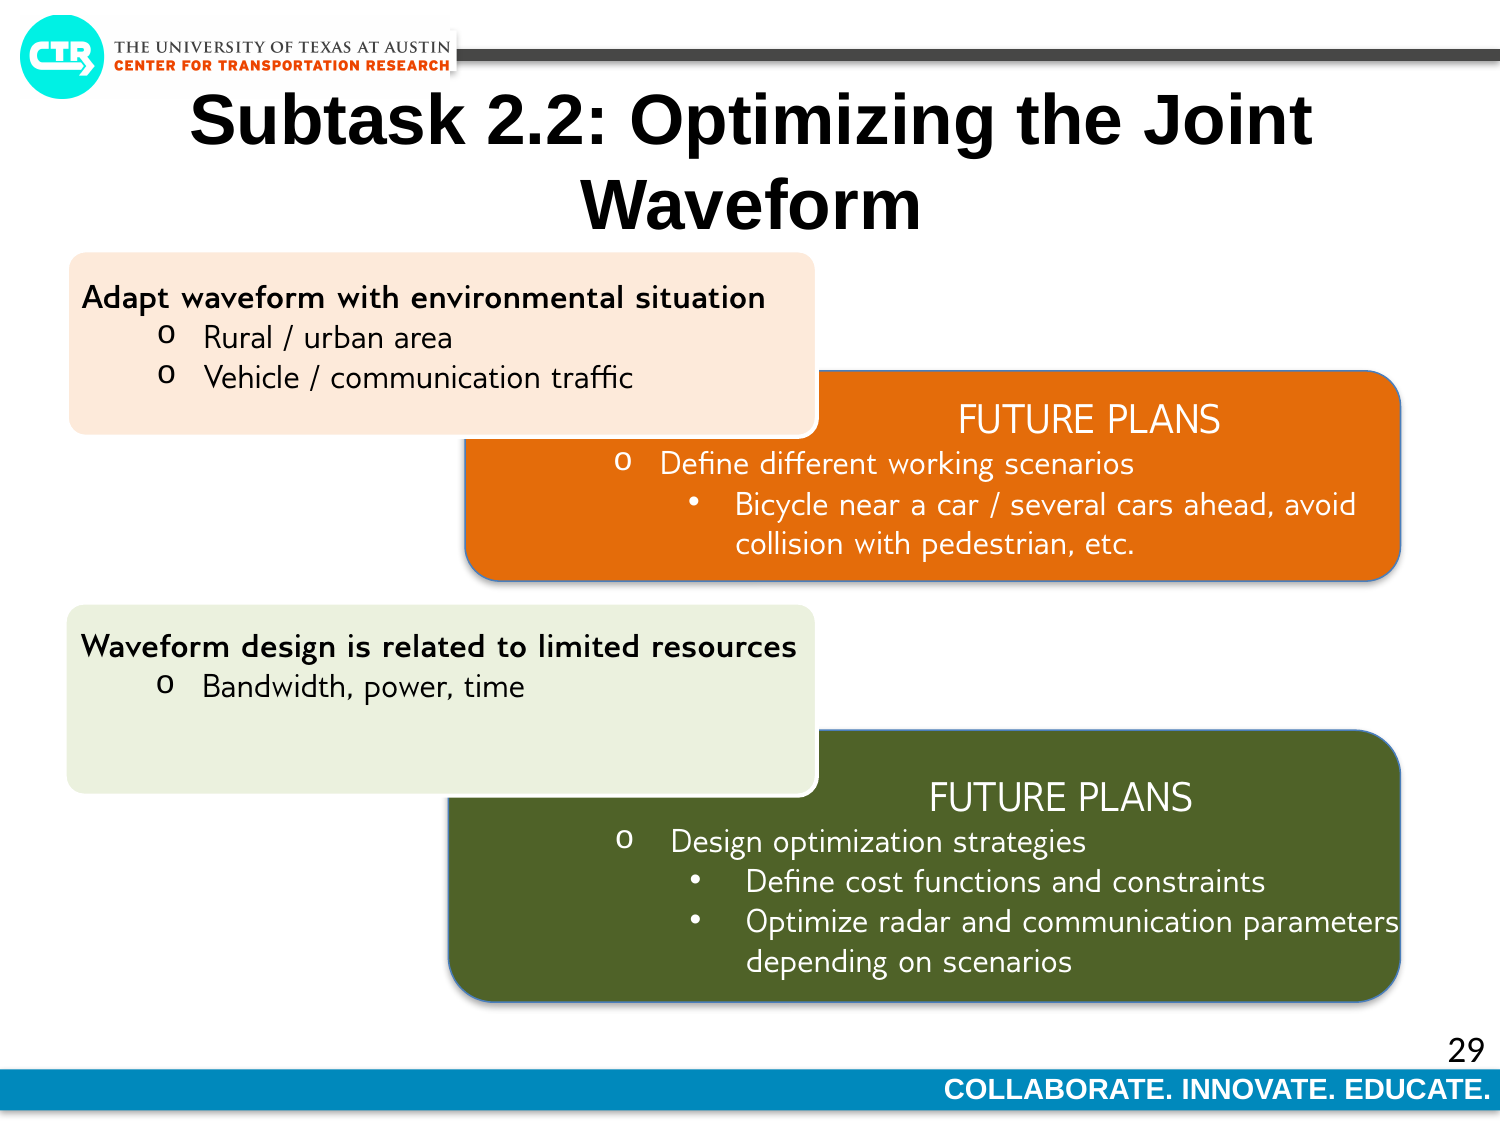

# Subtask 2.2: Optimizing the Joint Waveform

Adapt waveform with environmental situation
Rural / urban area
Vehicle / communication traffic

                                  FUTURE PLANS
Define different working scenarios
Bicycle near a car / several cars ahead, avoid collision with pedestrian, etc.

Waveform design is related to limited resources
Bandwidth, power, time

                            FUTURE PLANS
Design optimization strategies
Define cost functions and constraints
Optimize radar and communication parameters depending on scenarios
29